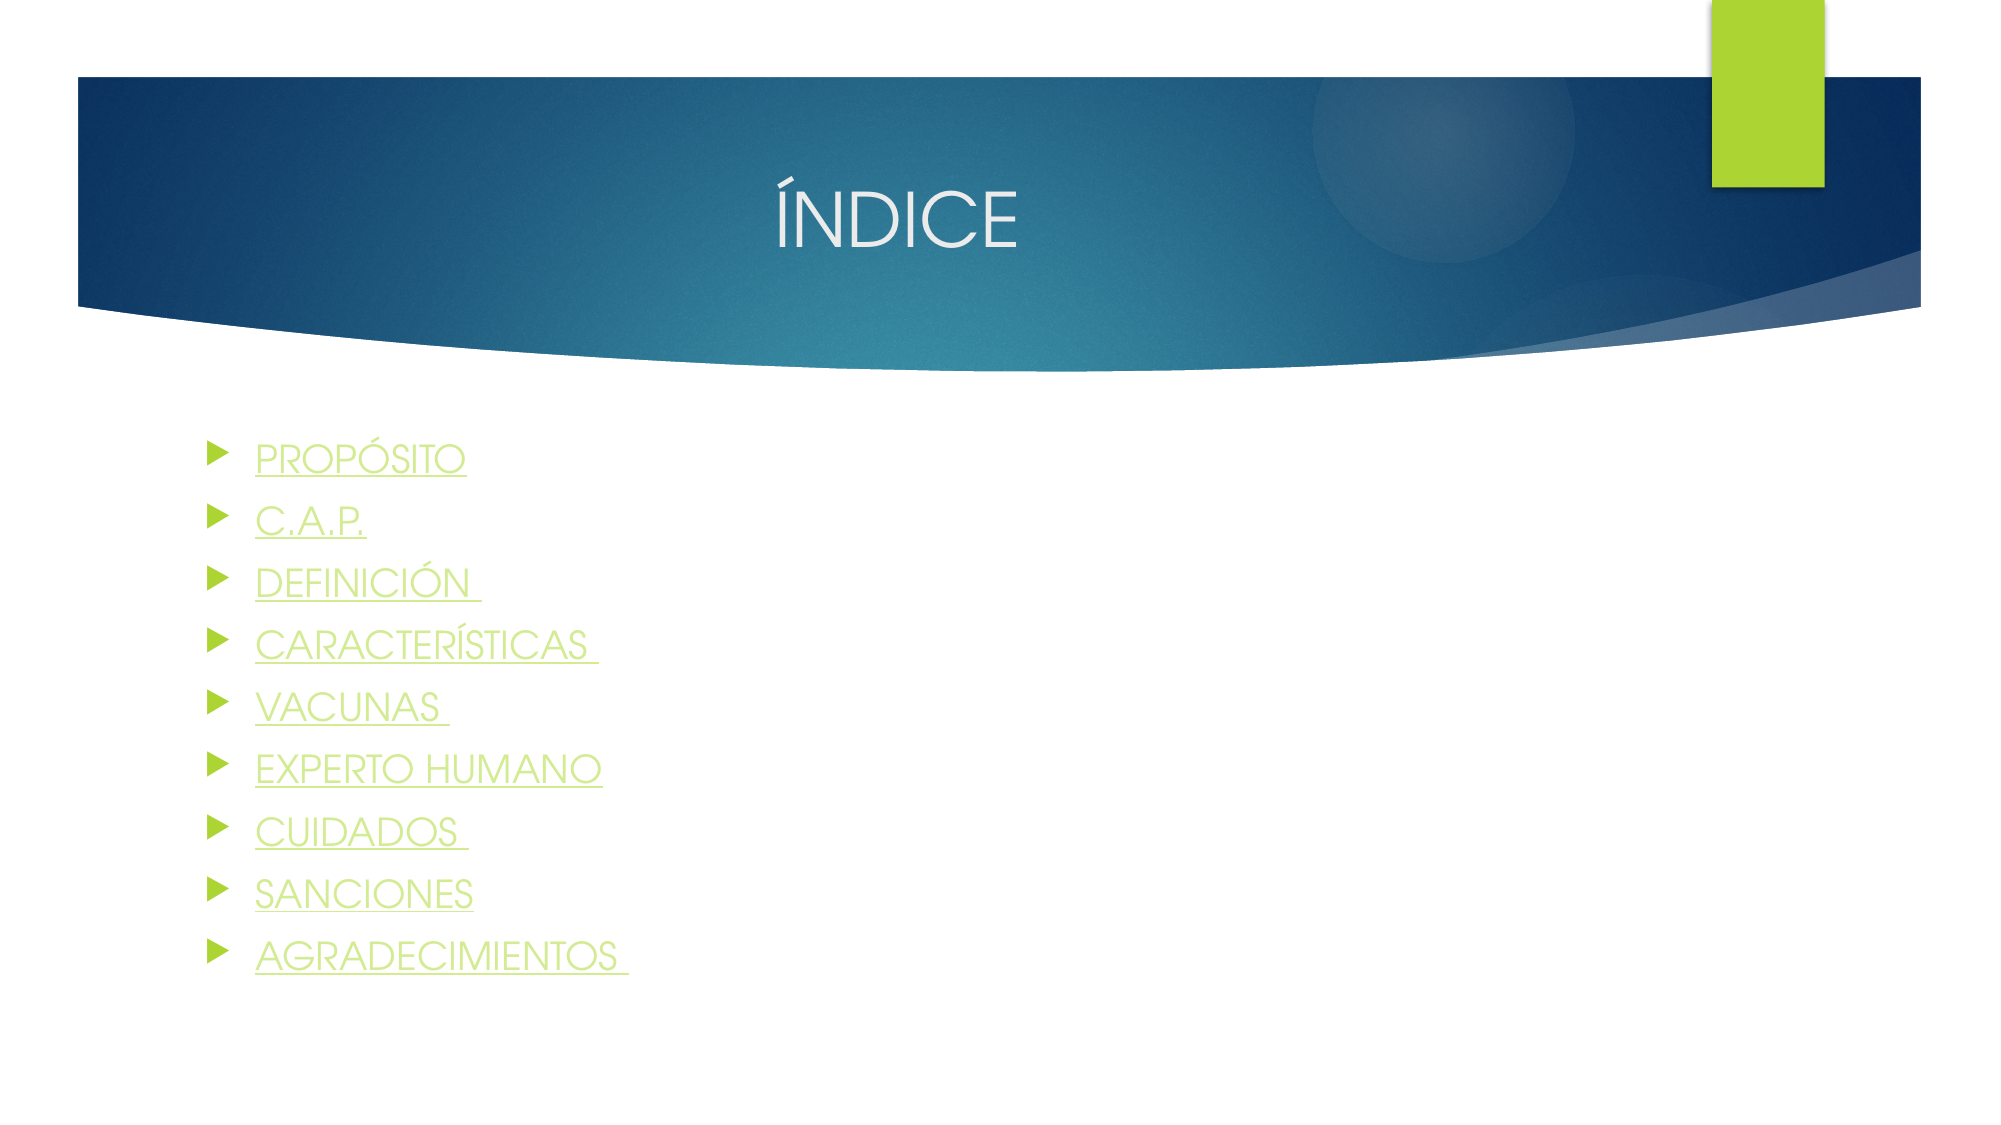

# ÍNDICE
PROPÓSITO
C.A.P.
DEFINICIÓN
CARACTERÍSTICAS
VACUNAS
EXPERTO HUMANO
CUIDADOS
SANCIONES
AGRADECIMIENTOS